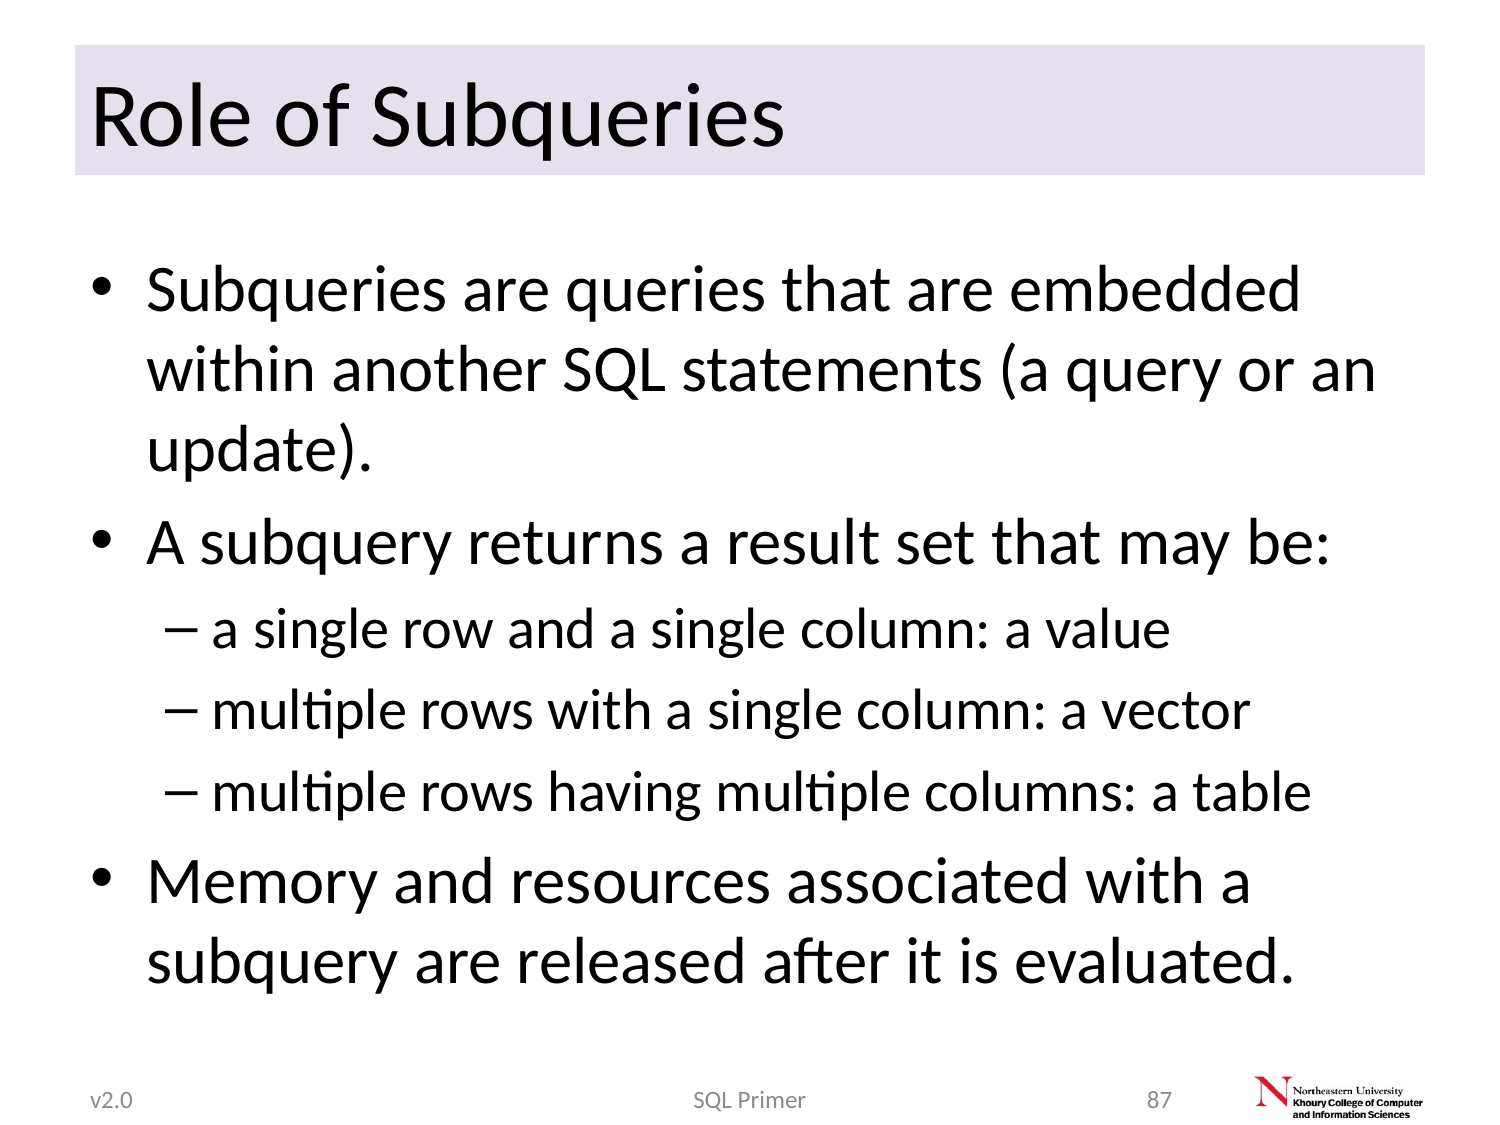

# Role of Subqueries
Subqueries are queries that are embedded within another SQL statements (a query or an update).
A subquery returns a result set that may be:
a single row and a single column: a value
multiple rows with a single column: a vector
multiple rows having multiple columns: a table
Memory and resources associated with a subquery are released after it is evaluated.
v2.0
SQL Primer
87